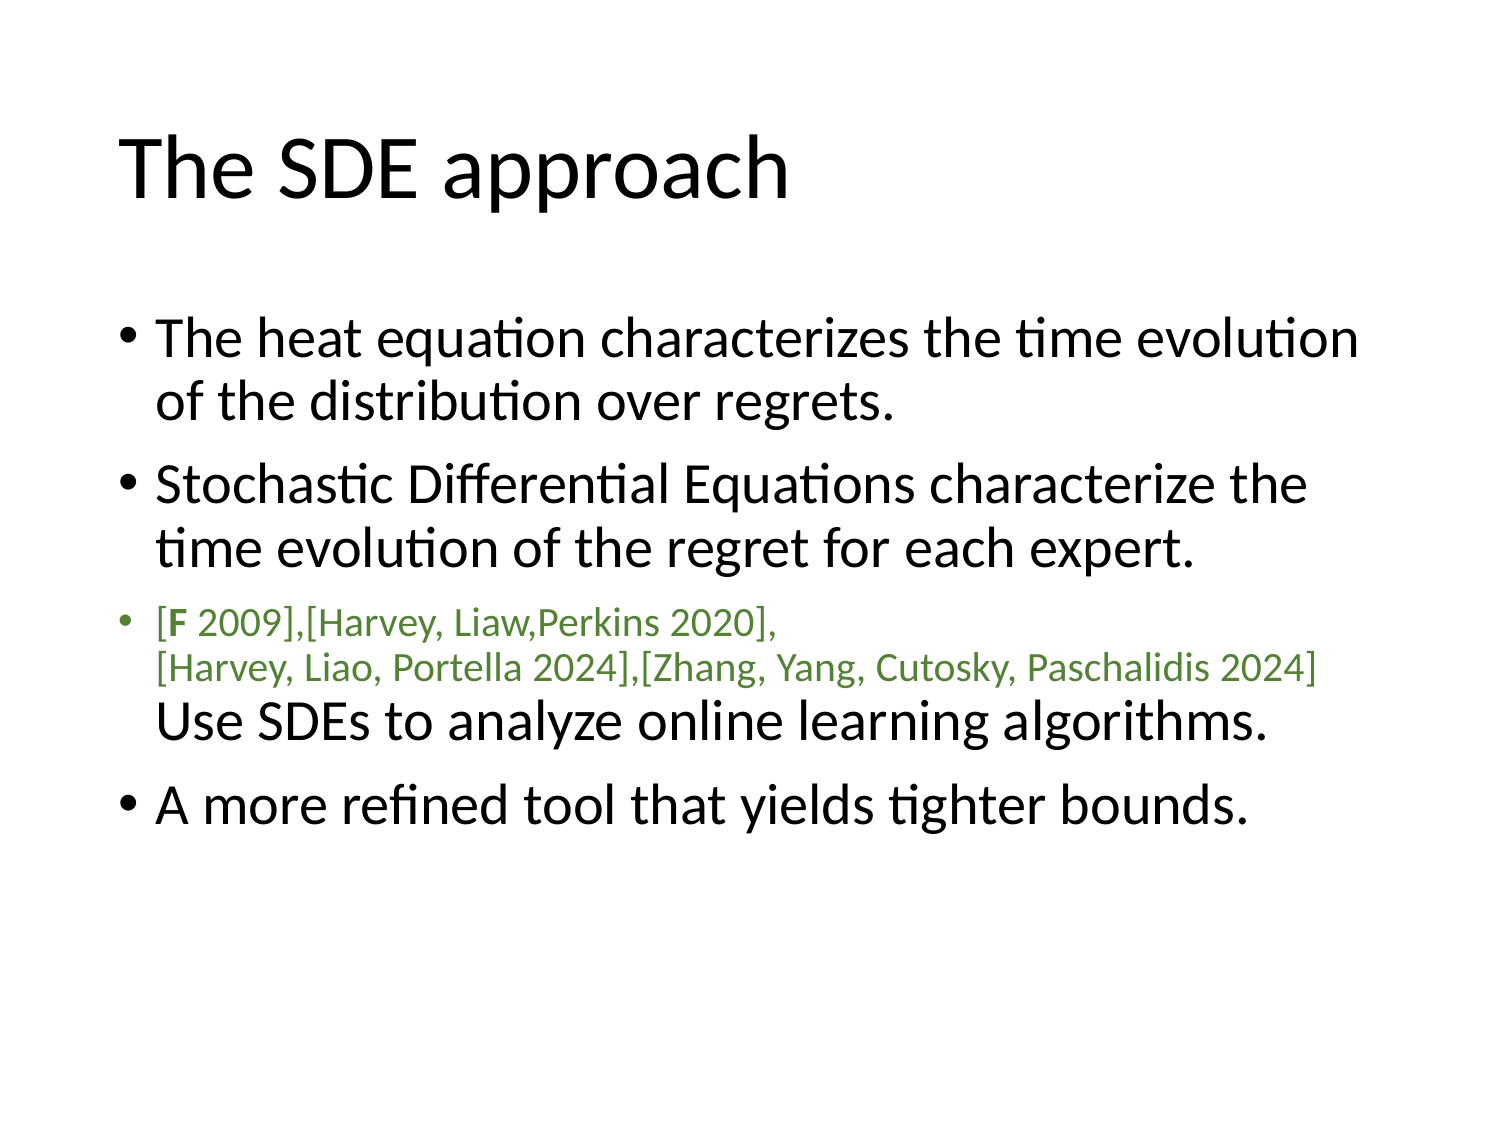

# The SDE approach
The heat equation characterizes the time evolution of the distribution over regrets.
Stochastic Differential Equations characterize the time evolution of the regret for each expert.
[F 2009],[Harvey, Liaw,Perkins 2020],
[Harvey, Liao, Portella 2024],[Zhang, Yang, Cutosky, Paschalidis 2024]
Use SDEs to analyze online learning algorithms.
A more refined tool that yields tighter bounds.